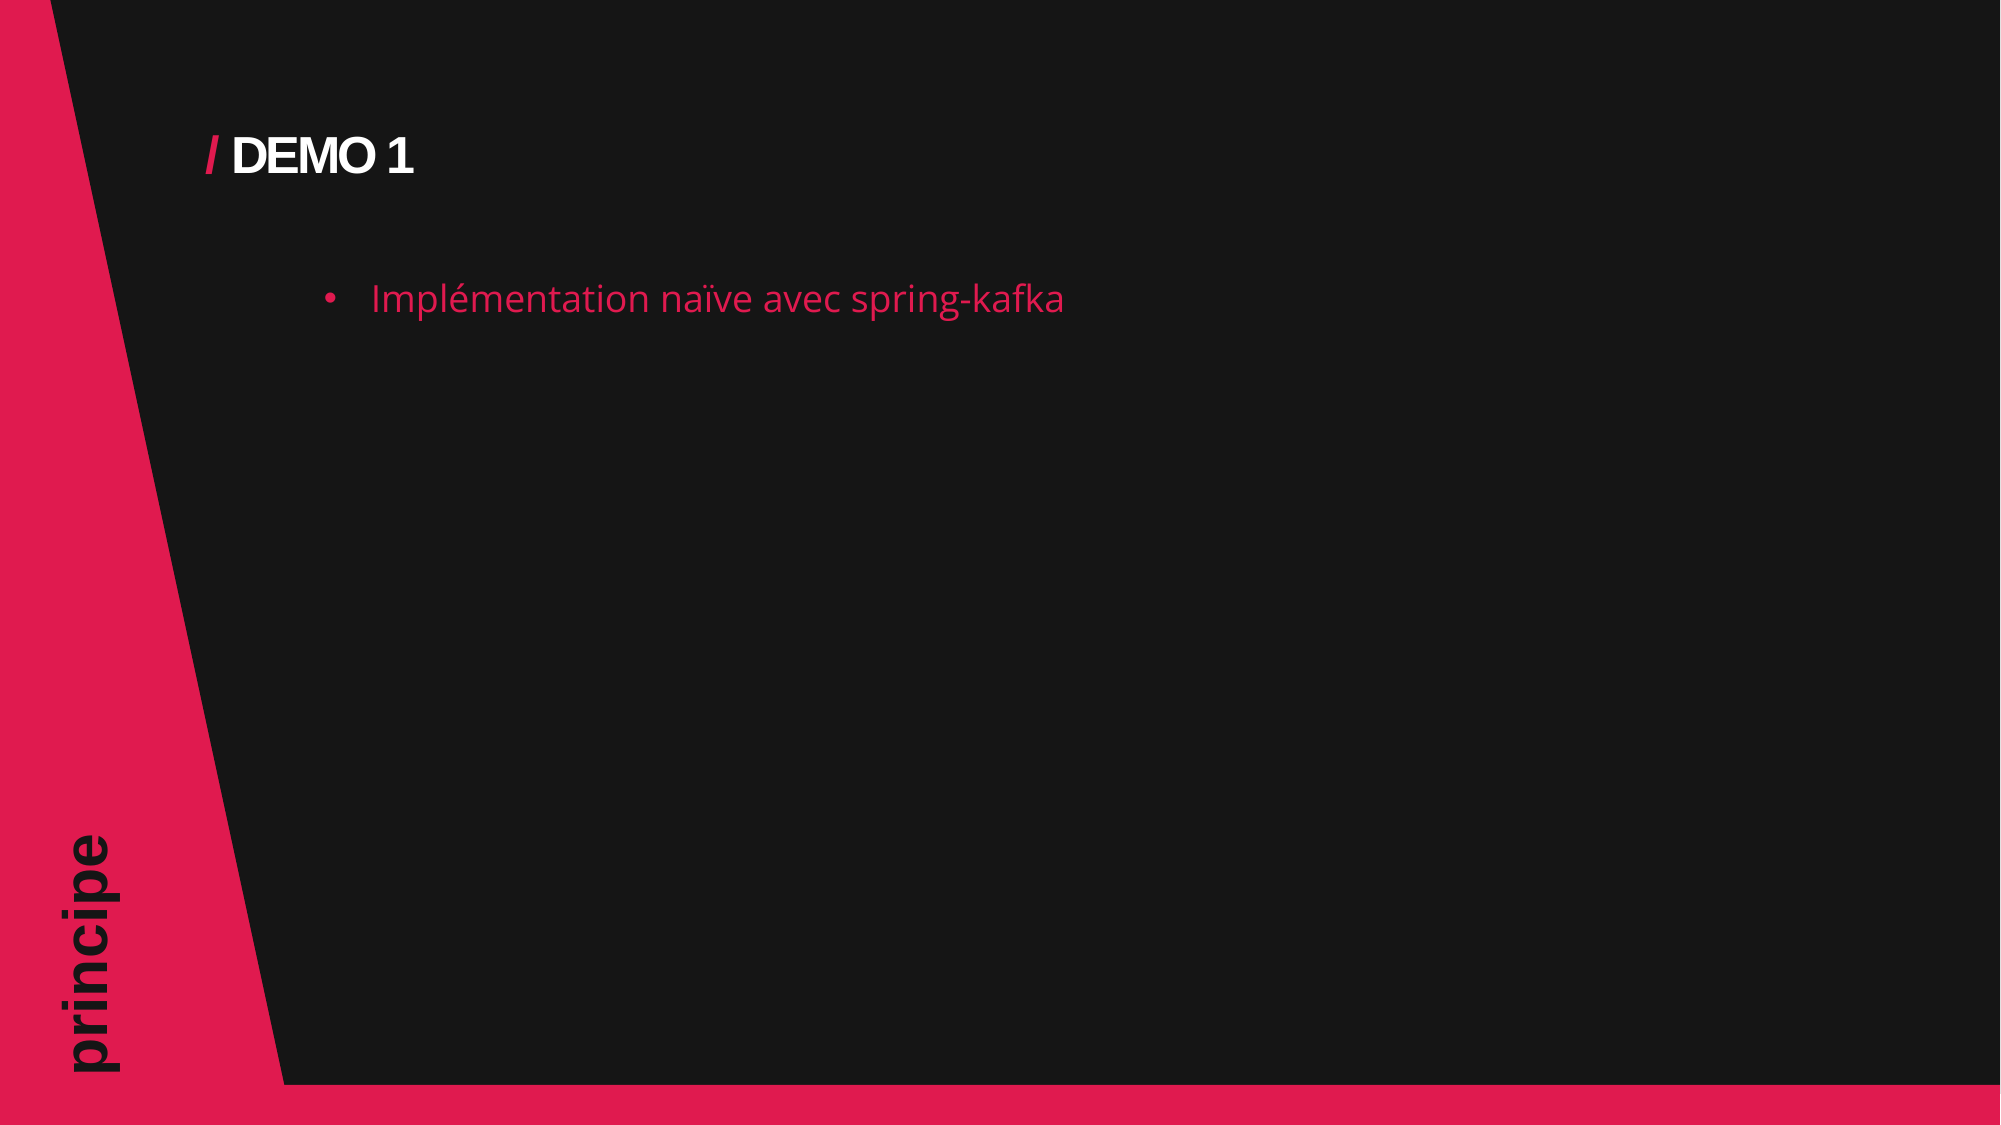

/ DEMO 1
Implémentation naïve avec spring-kafka
principe